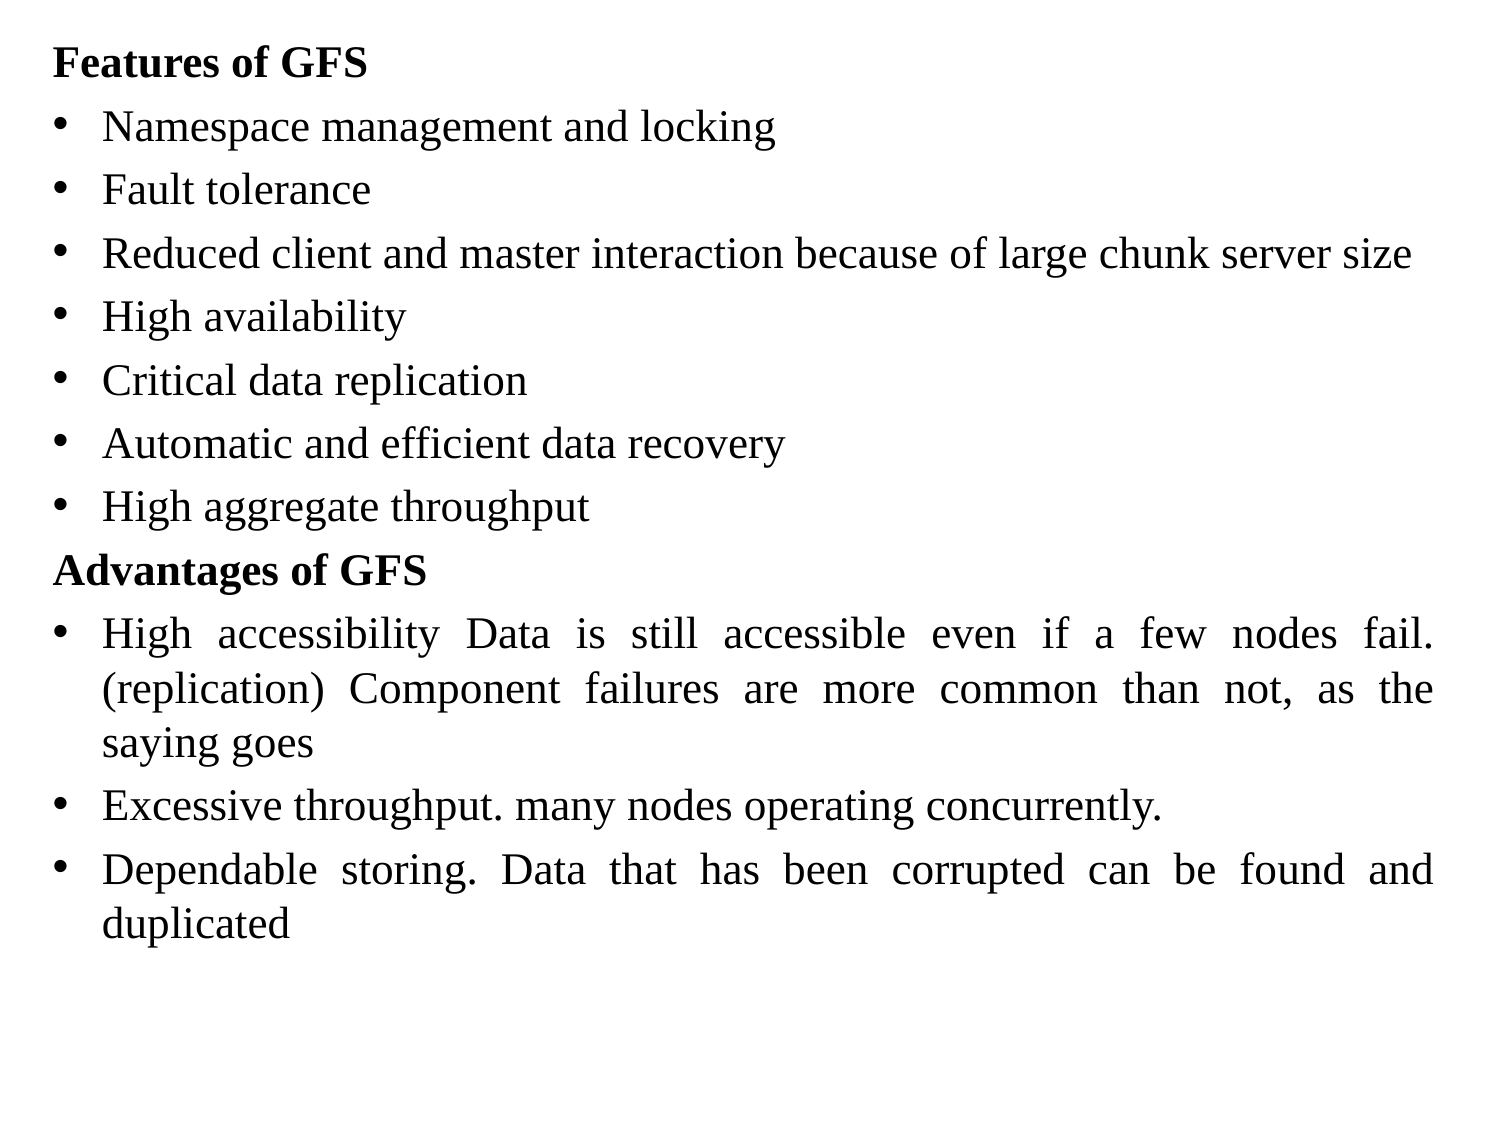

Features of GFS
Namespace management and locking
Fault tolerance
Reduced client and master interaction because of large chunk server size
High availability
Critical data replication
Automatic and efficient data recovery
High aggregate throughput
Advantages of GFS
High accessibility Data is still accessible even if a few nodes fail. (replication) Component failures are more common than not, as the saying goes
Excessive throughput. many nodes operating concurrently.
Dependable storing. Data that has been corrupted can be found and duplicated